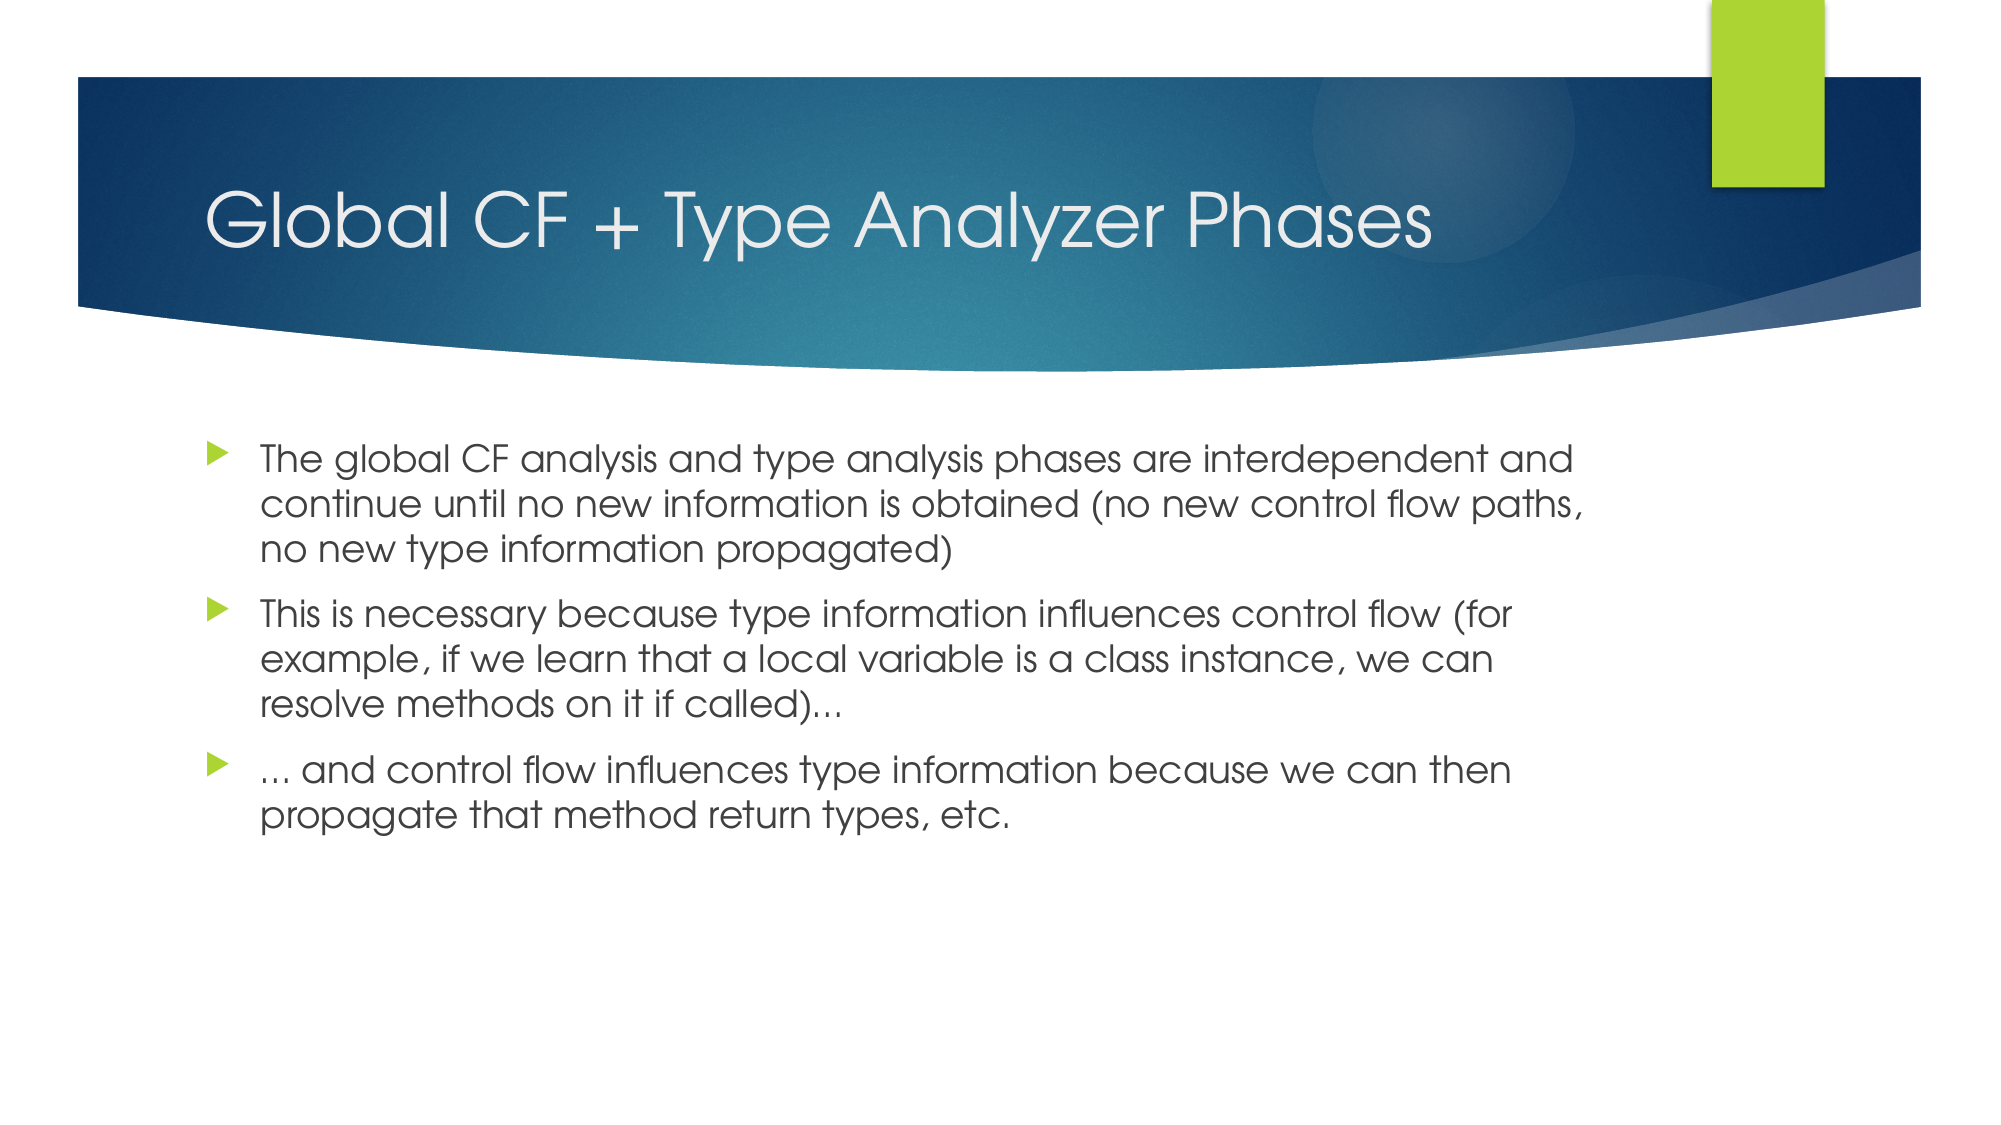

# Global CF + Type Analyzer Phases
The global CF analysis and type analysis phases are interdependent and continue until no new information is obtained (no new control flow paths, no new type information propagated)
This is necessary because type information influences control flow (for example, if we learn that a local variable is a class instance, we can resolve methods on it if called)…
… and control flow influences type information because we can then propagate that method return types, etc.